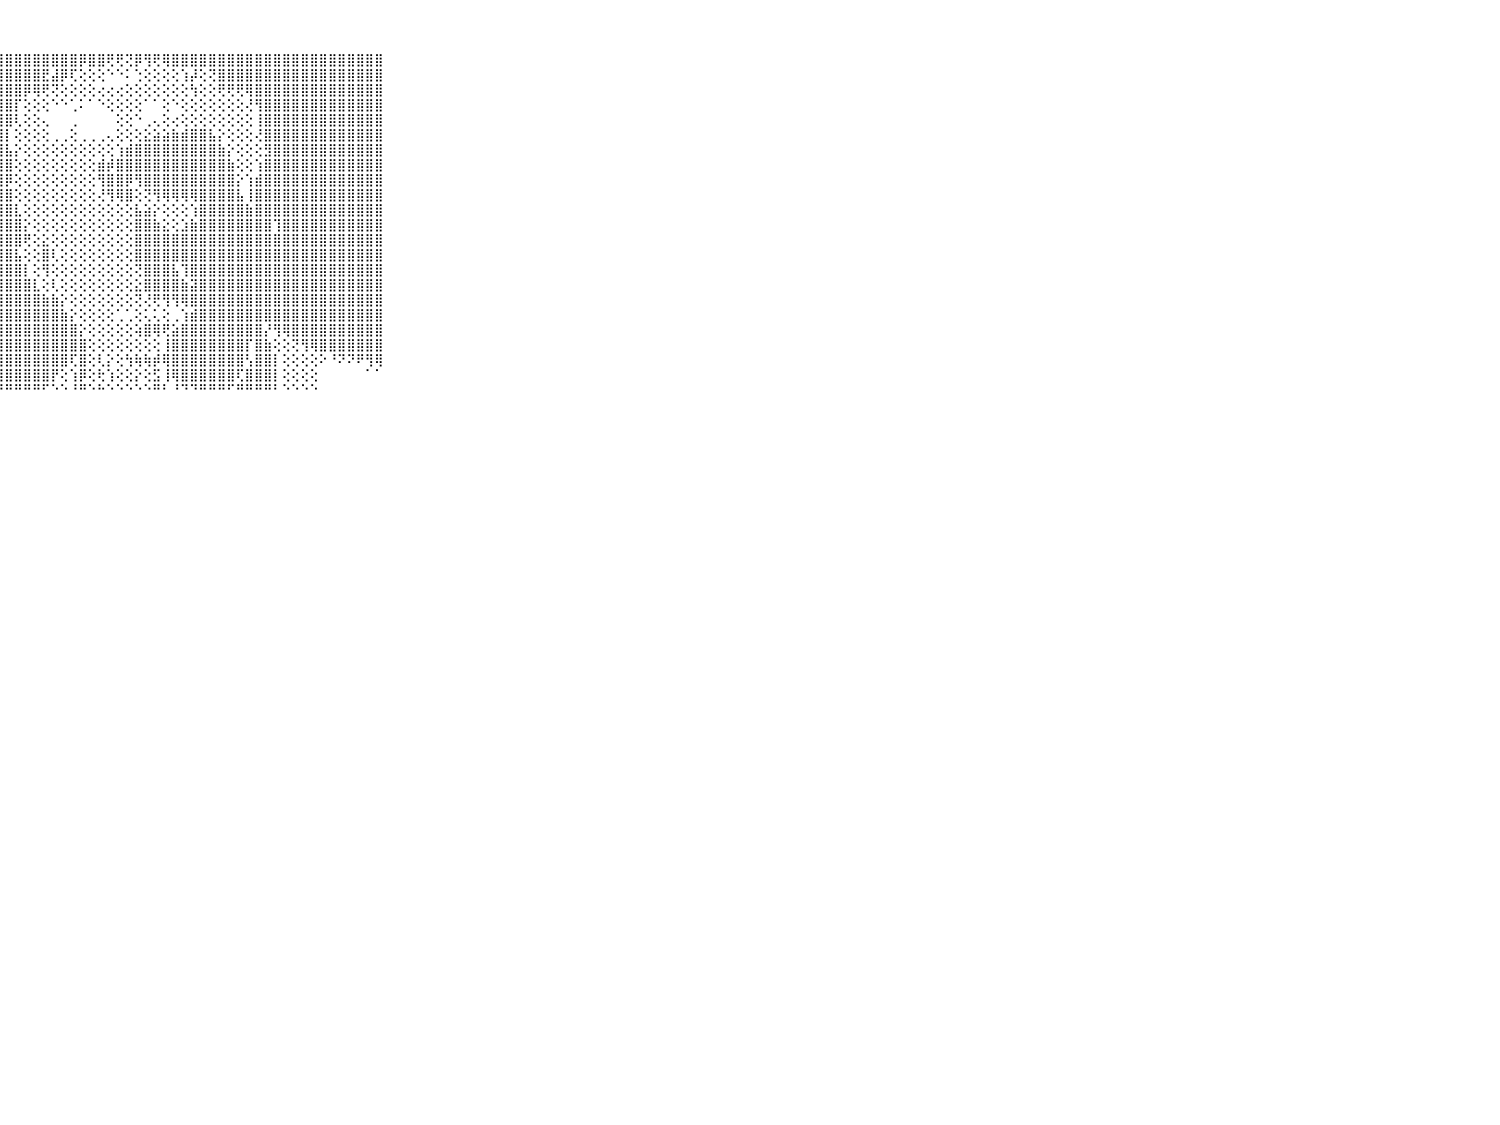

⠀⠀⠀⠀⠀⠀⠀⠀⠀⠀⠀⣿⣿⣿⣿⣿⣿⣿⣿⣿⣿⣿⣿⣿⣿⣿⣿⣿⣿⣿⣿⣿⣿⣿⣿⣿⡿⣿⣿⢟⢟⢝⡿⢻⢟⢿⣿⣿⣿⣿⣿⣿⣿⣿⣿⣿⣿⣿⣿⣿⣿⣿⣿⣿⣿⣿⣿⣿⣿⠀⠀⠀⠀⠀⠀⠀⠀⠀⠀⠀⠀
⠀⠀⠀⠀⠀⠀⠀⠀⠀⠀⠀⣿⣿⣿⣿⣿⣿⣿⣿⣿⣿⣿⣿⣿⣿⣿⣿⣿⣿⣿⣿⣿⣟⣼⡿⢏⢕⢕⢕⠑⠑⠅⢑⢕⢕⢕⢕⢱⡼⢕⢝⣿⣿⣿⣿⣿⣿⣿⣿⣿⣿⣿⣿⣿⣿⣿⣿⣿⣿⠀⠀⠀⠀⠀⠀⠀⠀⠀⠀⠀⠀
⠀⠀⠀⠀⠀⠀⠀⠀⠀⠀⠀⣿⣿⣿⣿⣿⣿⣿⣿⣿⣿⣿⣿⣿⣿⣿⣿⣿⣿⣿⡿⢿⢟⢝⢕⢕⢕⢕⢔⢔⢔⢕⢕⢕⢕⢕⢕⢕⢳⢕⢕⢟⢟⢟⢿⣿⣿⣿⣿⣿⣿⣿⣿⣿⣿⣿⣿⣿⣿⠀⠀⠀⠀⠀⠀⠀⠀⠀⠀⠀⠀
⠀⠀⠀⠀⠀⠀⠀⠀⠀⠀⠀⣿⣿⣿⣿⣿⣿⣿⣿⣿⣿⣿⣿⣿⣿⣿⣿⣿⣿⡏⢕⢕⢕⠑⠑⢁⠅⠁⠑⢕⢕⢕⢕⠁⠁⢕⠑⢕⢕⢕⢕⢕⢕⢕⢜⢻⣿⣿⣿⣿⣿⣿⣿⣿⣿⣿⣿⣿⣿⠀⠀⠀⠀⠀⠀⠀⠀⠀⠀⠀⠀
⠀⠀⠀⠀⠀⠀⠀⠀⠀⠀⠀⣿⣿⣿⣿⣿⣿⣿⣿⣿⣿⣿⣿⣿⣿⣿⣿⣿⣿⢇⢕⢕⢄⠀⠀⢀⠀⠀⠀⠀⢕⢕⠑⢀⢄⢕⢔⢕⢕⢕⢕⢕⢕⢕⢕⢸⣿⣿⣿⣿⣿⣿⣿⣿⣿⣿⣿⣿⣿⠀⠀⠀⠀⠀⠀⠀⠀⠀⠀⠀⠀
⠀⠀⠀⠀⠀⠀⠀⠀⠀⠀⠀⣿⣿⣿⣿⣿⣿⣿⣿⣿⣿⣿⣿⣿⣿⣿⣿⣿⡇⢕⢕⢕⢕⢀⢀⢕⢀⢀⢀⢄⢕⢕⢕⣕⣵⣵⣷⣾⣿⣿⣧⡕⢕⢕⢕⢜⣿⣿⣿⣿⣿⣿⣿⣿⣿⣿⣿⣿⣿⠀⠀⠀⠀⠀⠀⠀⠀⠀⠀⠀⠀
⠀⠀⠀⠀⠀⠀⠀⠀⠀⠀⠀⣿⣿⣿⣿⣿⣿⣿⣿⣿⣿⣿⣿⣿⣿⣿⣿⣿⣧⡕⢕⢕⢕⢕⢕⢕⢕⢕⢕⢕⢱⣾⣿⣿⣿⣿⣿⣿⣿⣿⣿⣷⡕⢕⢕⢕⣻⣿⣿⣿⣿⣿⣿⣿⣿⣿⣿⣿⣿⠀⠀⠀⠀⠀⠀⠀⠀⠀⠀⠀⠀
⠀⠀⠀⠀⠀⠀⠀⠀⠀⠀⠀⣿⣿⣿⣿⣿⣿⣿⣿⣿⣿⣿⣿⣿⣿⣿⣿⣿⣿⢕⢕⢕⢕⢕⢕⢕⢕⢕⣾⡾⣿⣿⣿⣿⣿⣿⣿⣿⣿⣿⣿⣿⣷⢕⢕⢱⣿⣿⣿⣿⣿⣿⣿⣿⣿⣿⣿⣿⣿⠀⠀⠀⠀⠀⠀⠀⠀⠀⠀⠀⠀
⠀⠀⠀⠀⠀⠀⠀⠀⠀⠀⠀⣿⣿⣿⣿⣿⣿⣿⣿⣿⣿⣿⣿⣿⣿⣿⣿⣿⡿⢕⢕⢕⢕⢕⢕⢕⢕⢕⢻⣿⣿⡿⢻⣿⣿⣿⣿⣿⣿⣿⣿⣿⣿⡕⢱⣾⣿⣿⣿⣿⣿⣿⣿⣿⣿⣿⣿⣿⣿⠀⠀⠀⠀⠀⠀⠀⠀⠀⠀⠀⠀
⠀⠀⠀⠀⠀⠀⠀⠀⠀⠀⠀⣿⣿⣿⣿⣿⣿⣿⣿⣿⣿⣿⣿⣿⣿⣿⣿⣿⣿⢕⢕⢕⢕⢕⢕⢕⢕⢕⢜⢻⢿⣿⢕⢝⢻⢿⢿⢿⢿⣿⣿⣿⣿⣧⢸⣿⣿⣿⣿⣿⣿⣿⣿⣿⣿⣿⣿⣿⣿⠀⠀⠀⠀⠀⠀⠀⠀⠀⠀⠀⠀
⠀⠀⠀⠀⠀⠀⠀⠀⠀⠀⠀⣿⣿⣿⣿⣿⣿⣿⣿⣿⣿⣿⣿⣿⣿⣿⣿⣿⣿⣇⢕⢕⢕⢕⢕⢕⢕⢕⢕⢕⢕⢕⣧⣵⡕⢕⢕⢕⢱⣿⣿⣿⣿⣿⣷⣿⣿⣿⣿⣿⣿⣿⣿⣿⣿⣿⣿⣿⣿⠀⠀⠀⠀⠀⠀⠀⠀⠀⠀⠀⠀
⠀⠀⠀⠀⠀⠀⠀⠀⠀⠀⠀⣿⣿⣿⣿⣿⣿⣿⣿⣿⣿⣿⣿⣿⣿⣿⣿⣿⣿⣿⡕⢕⢕⢕⢕⢕⢕⢕⢕⢕⢕⢕⣿⣿⣷⣕⢕⣱⣷⣿⣿⣿⣿⣿⣿⣿⣿⢹⣿⣿⣿⣿⣿⣿⣿⣿⣿⣿⣿⠀⠀⠀⠀⠀⠀⠀⠀⠀⠀⠀⠀
⠀⠀⠀⠀⠀⠀⠀⠀⠀⠀⠀⣿⣿⣿⣿⣿⣿⣿⣿⣿⣿⣿⣿⣿⣿⣿⣿⣿⣿⣿⢟⢕⣕⢕⢕⢕⢕⢕⢕⢕⢕⢕⣿⣿⣿⣿⣿⣿⣿⣿⣿⣿⣿⣿⣿⣿⣿⣿⣿⣿⣿⣿⣿⣿⣿⣿⣿⣿⣿⠀⠀⠀⠀⠀⠀⠀⠀⠀⠀⠀⠀
⠀⠀⠀⠀⠀⠀⠀⠀⠀⠀⠀⣿⣿⣿⣿⣿⣿⣿⣿⣿⣿⣿⣿⣿⣿⣿⣿⣿⣿⣧⢕⢕⣿⢇⢕⢕⢕⢕⢕⢕⢕⢕⣿⣿⣿⣿⣿⣿⣿⣿⣿⣿⣿⣿⣿⣿⣿⣿⣿⣿⣿⣿⣿⣿⣿⣿⣿⣿⣿⠀⠀⠀⠀⠀⠀⠀⠀⠀⠀⠀⠀
⠀⠀⠀⠀⠀⠀⠀⠀⠀⠀⠀⣿⣿⣿⣿⣿⣿⣿⣿⣿⣿⣿⣿⣿⣿⣿⣿⣿⣿⣿⡇⢕⢻⢕⢕⢕⢕⢕⢕⢕⢕⢕⢝⣿⣿⣿⣧⢹⣿⣿⣿⣿⣿⣿⣿⣿⣿⣿⣿⣿⣿⣿⣿⣿⣿⣿⣿⣿⣿⠀⠀⠀⠀⠀⠀⠀⠀⠀⠀⠀⠀
⠀⠀⠀⠀⠀⠀⠀⠀⠀⠀⠀⣿⣿⣿⣿⣿⣿⣿⣿⣿⣿⣿⣿⣿⣿⣿⣿⣿⣿⣿⣿⣇⢕⢇⢕⢕⢕⢕⢕⢕⢕⢕⣕⣿⣿⣿⣿⣷⣽⣿⣿⣿⣿⣿⣿⣿⣿⣿⣿⣿⣿⣿⣿⣿⣿⣿⣿⣿⣿⠀⠀⠀⠀⠀⠀⠀⠀⠀⠀⠀⠀
⠀⠀⠀⠀⠀⠀⠀⠀⠀⠀⠀⣿⣿⣿⣿⣿⣿⣿⣿⣿⣿⣿⣿⣿⣿⣿⣿⣿⣿⣿⣿⣿⣷⣷⡕⢕⢕⢕⢕⢕⢕⢕⢝⢜⢟⢻⢻⢿⣿⣿⣿⣿⣿⣿⣿⣿⣿⣿⣿⣿⣿⣿⣿⣿⣿⣿⣿⣿⣿⠀⠀⠀⠀⠀⠀⠀⠀⠀⠀⠀⠀
⠀⠀⠀⠀⠀⠀⠀⠀⠀⠀⠀⣿⣿⣿⣿⣿⣿⣿⣿⣿⣿⣿⣿⣿⣿⣿⣿⣿⣿⣿⣿⣿⣿⣿⣷⡕⢕⢕⢕⢕⢁⢁⢕⢅⢅⢕⢀⢱⣾⣿⣿⣿⣿⣿⣿⣿⣿⣿⣿⣿⣿⣿⣿⣿⣿⣿⣿⣿⣿⠀⠀⠀⠀⠀⠀⠀⠀⠀⠀⠀⠀
⠀⠀⠀⠀⠀⠀⠀⠀⠀⠀⠀⣿⣿⣿⣿⣿⣿⣿⣿⣿⣿⣿⣿⣿⣿⣿⣿⣿⣿⣿⣿⣿⣿⣿⣿⣿⡕⢕⢕⢕⢕⢕⢵⣿⢿⢟⣵⣿⣿⣿⣿⣿⣿⣿⣿⣿⡜⢻⢿⣿⣿⣿⣿⣿⣿⣿⣿⣿⣿⠀⠀⠀⠀⠀⠀⠀⠀⠀⠀⠀⠀
⠀⠀⠀⠀⠀⠀⠀⠀⠀⠀⠀⣿⣿⣿⣿⣿⣿⣿⣿⣿⣿⣿⣿⣿⣿⣿⣿⣿⣿⣿⣿⣿⣿⣿⣿⣿⣿⢕⢕⢕⢕⢕⢕⢕⢕⢸⣿⣿⣿⣿⣿⣿⣿⣿⡏⣿⣷⢕⢕⢝⢻⢿⣿⣿⣿⣿⣿⣿⣿⠀⠀⠀⠀⠀⠀⠀⠀⠀⠀⠀⠀
⠀⠀⠀⠀⠀⠀⠀⠀⠀⠀⠀⣿⣿⣿⣿⣿⣿⣿⣿⣿⣿⣿⣿⣿⣿⣿⣿⣿⣿⣿⣿⣿⣿⣿⣿⢏⣿⢕⢇⡕⢕⢳⢷⢷⡾⢿⣿⣿⣿⣿⣿⣿⣿⣿⢣⣿⣿⡇⢕⢕⢕⢕⠕⠘⠝⠝⠟⢻⢿⠀⠀⠀⠀⠀⠀⠀⠀⠀⠀⠀⠀
⠀⠀⠀⠀⠀⠀⠀⠀⠀⠀⠀⣿⣿⣿⣿⣿⣿⣿⣿⣿⣿⣿⣿⣿⣿⣿⣿⣿⣿⣿⣿⣿⣿⡟⢕⢱⡿⢕⢗⢱⢕⢕⡕⢕⣫⢸⢿⣿⣿⣿⣿⣿⣿⢏⣿⣿⣿⡇⢕⢕⢕⢕⠀⠀⠀⠀⠀⠁⠁⠀⠀⠀⠀⠀⠀⠀⠀⠀⠀⠀⠀
⠀⠀⠀⠀⠀⠀⠀⠀⠀⠀⠀⠛⠛⠛⠛⠛⠛⠛⠛⠛⠛⠛⠛⠛⠛⠛⠛⠛⠛⠛⠛⠛⠋⠑⠑⠘⠛⠑⠓⠑⠑⠑⠑⠑⠛⠃⠘⠙⠙⠛⠛⠛⠋⠛⠛⠛⠛⠃⠑⠑⠑⠑⠀⠀⠀⠀⠀⠀⠀⠀⠀⠀⠀⠀⠀⠀⠀⠀⠀⠀⠀